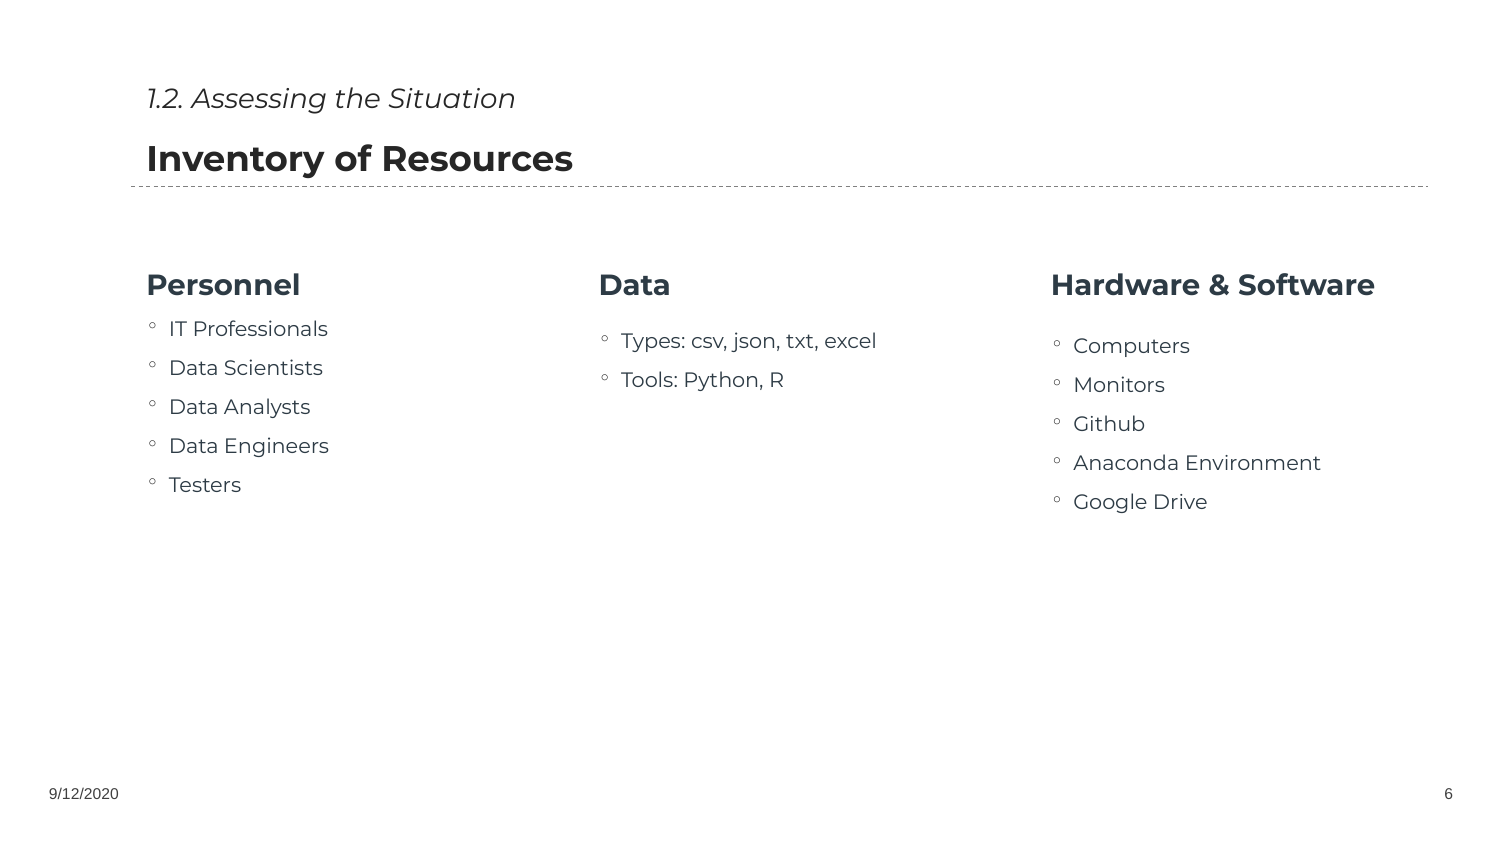

1.2. Assessing the Situation
Inventory of Resources
Personnel
IT Professionals
Data Scientists
Data Analysts
Data Engineers
Testers
Data
Types: csv, json, txt, excel
Tools: Python, R
Hardware & Software
Computers
Monitors
Github
Anaconda Environment
Google Drive
9/12/2020
6